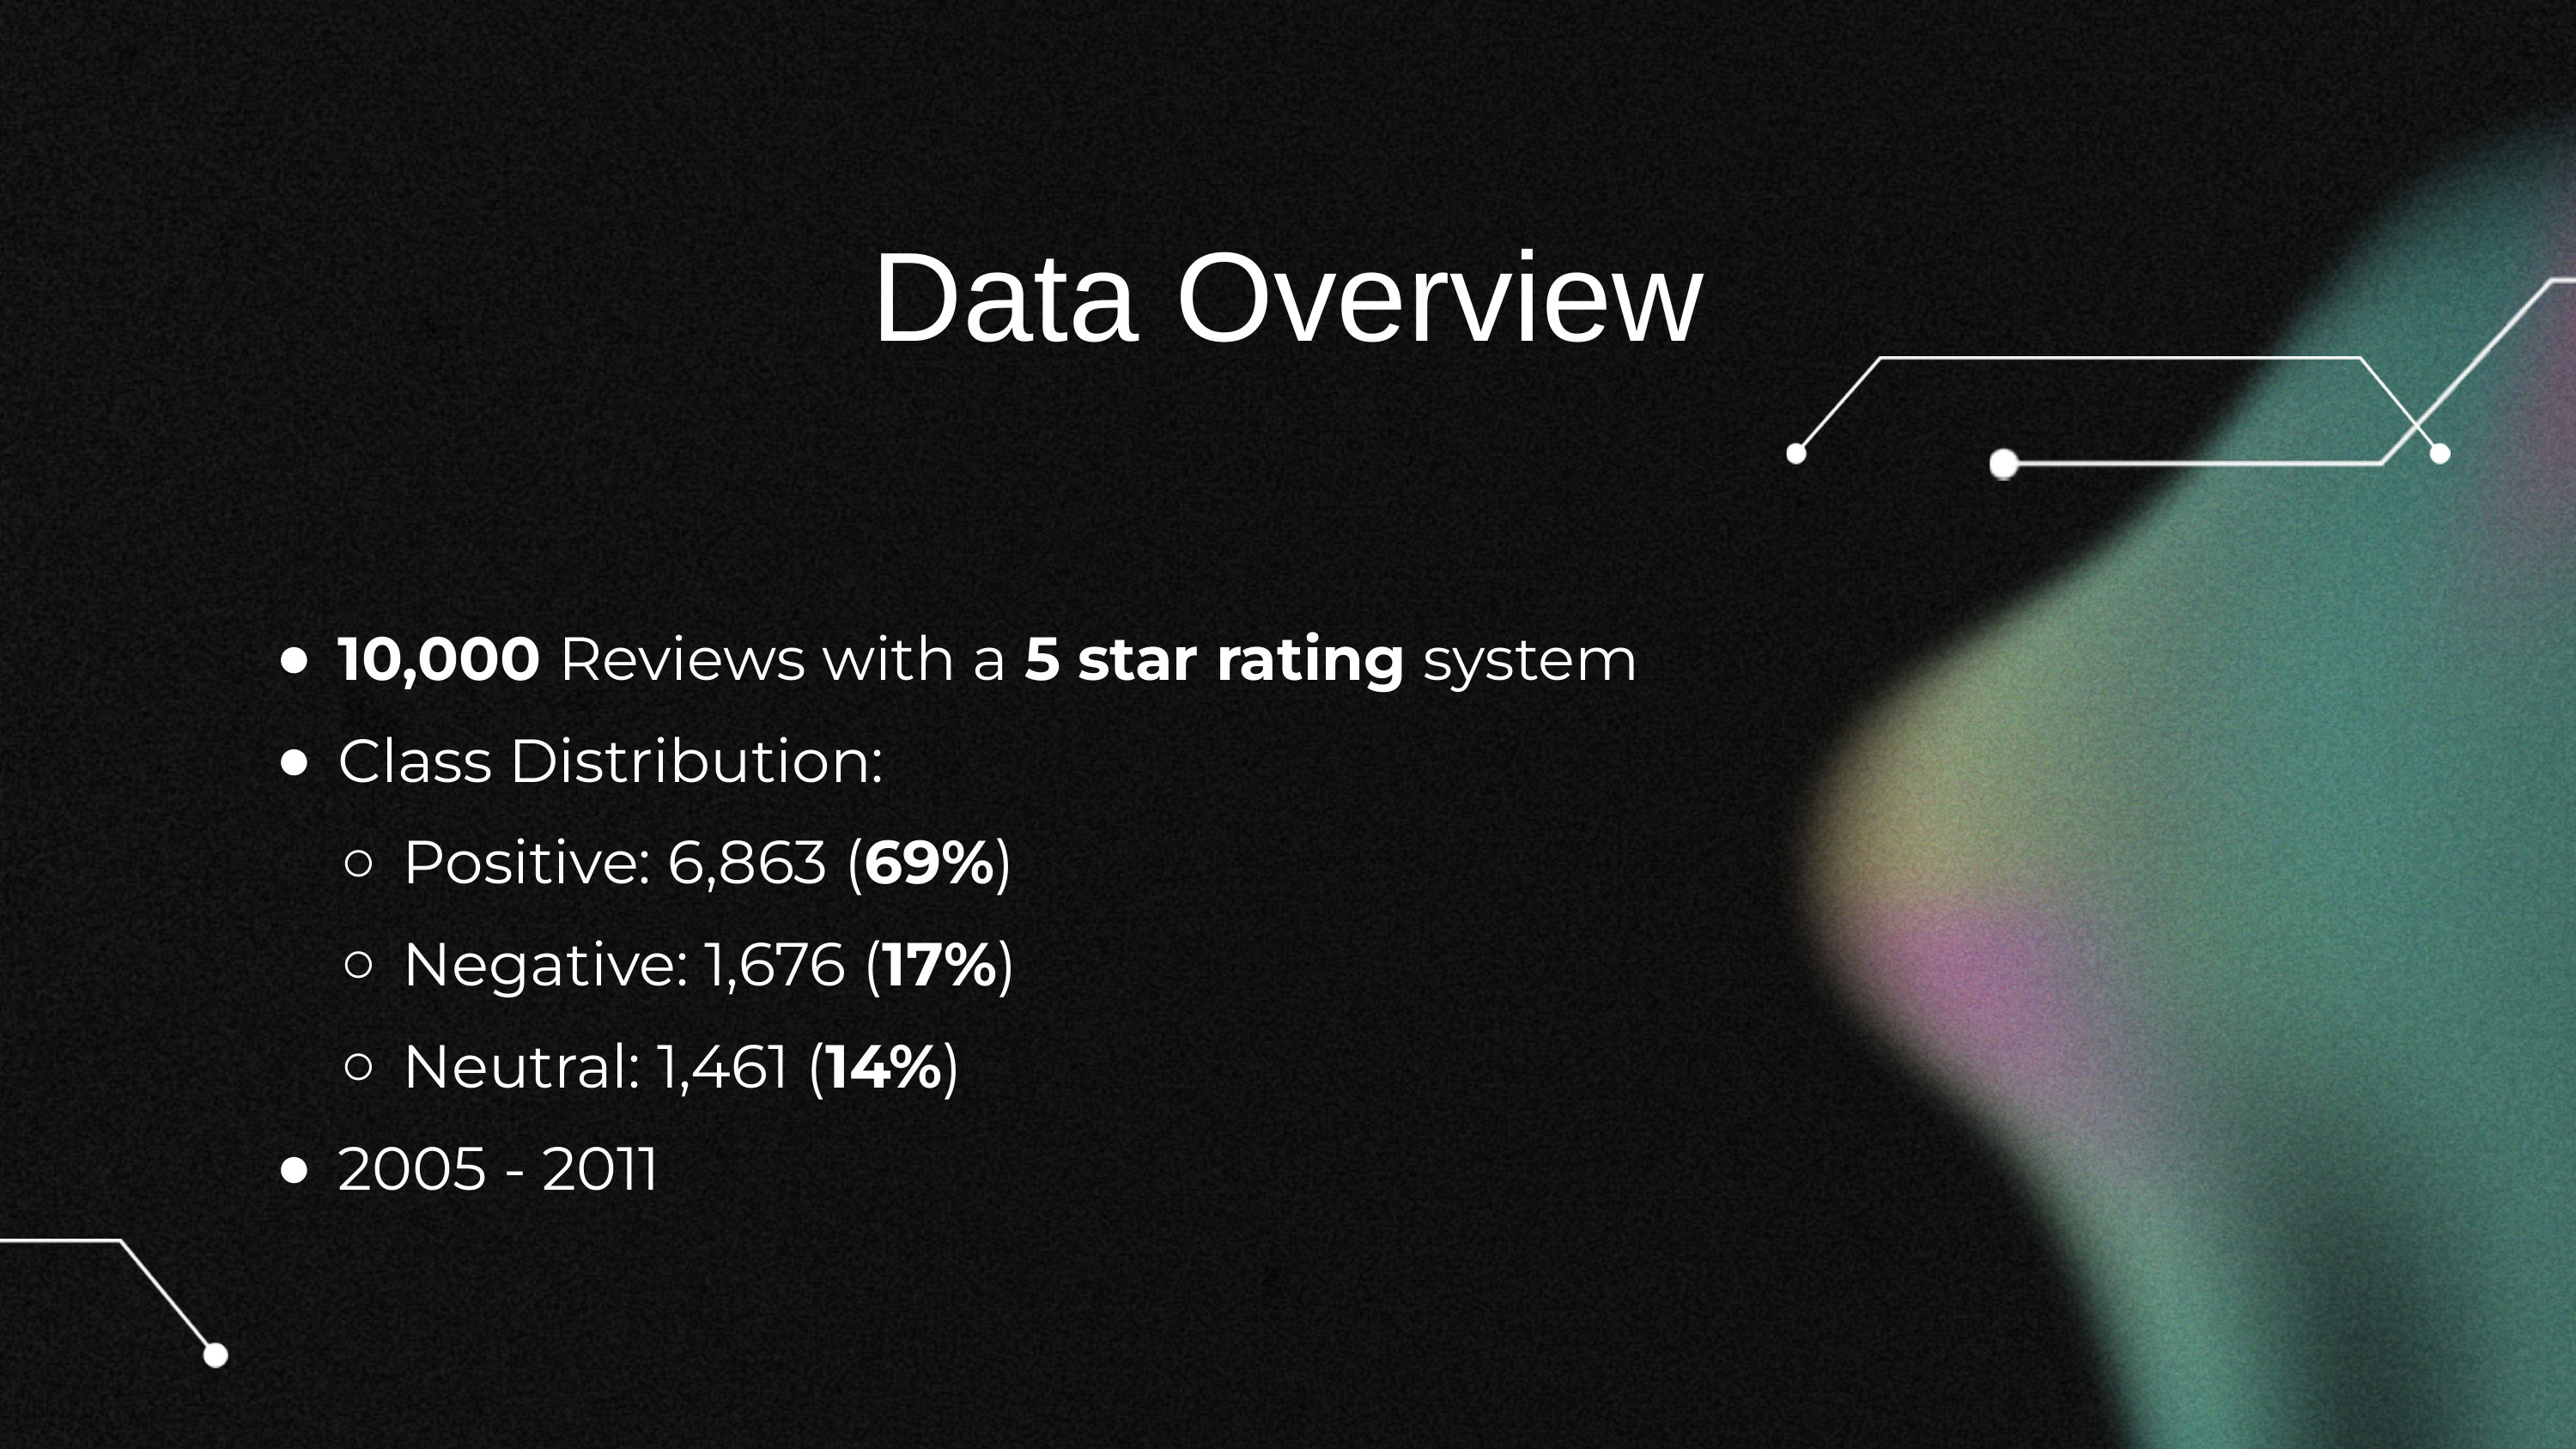

Data Overview

10,000 Reviews with a 5 star rating system
Class Distribution:
Positive: 6,863 (69%)
Negative: 1,676 (17%)
Neutral: 1,461 (14%)
2005 - 2011